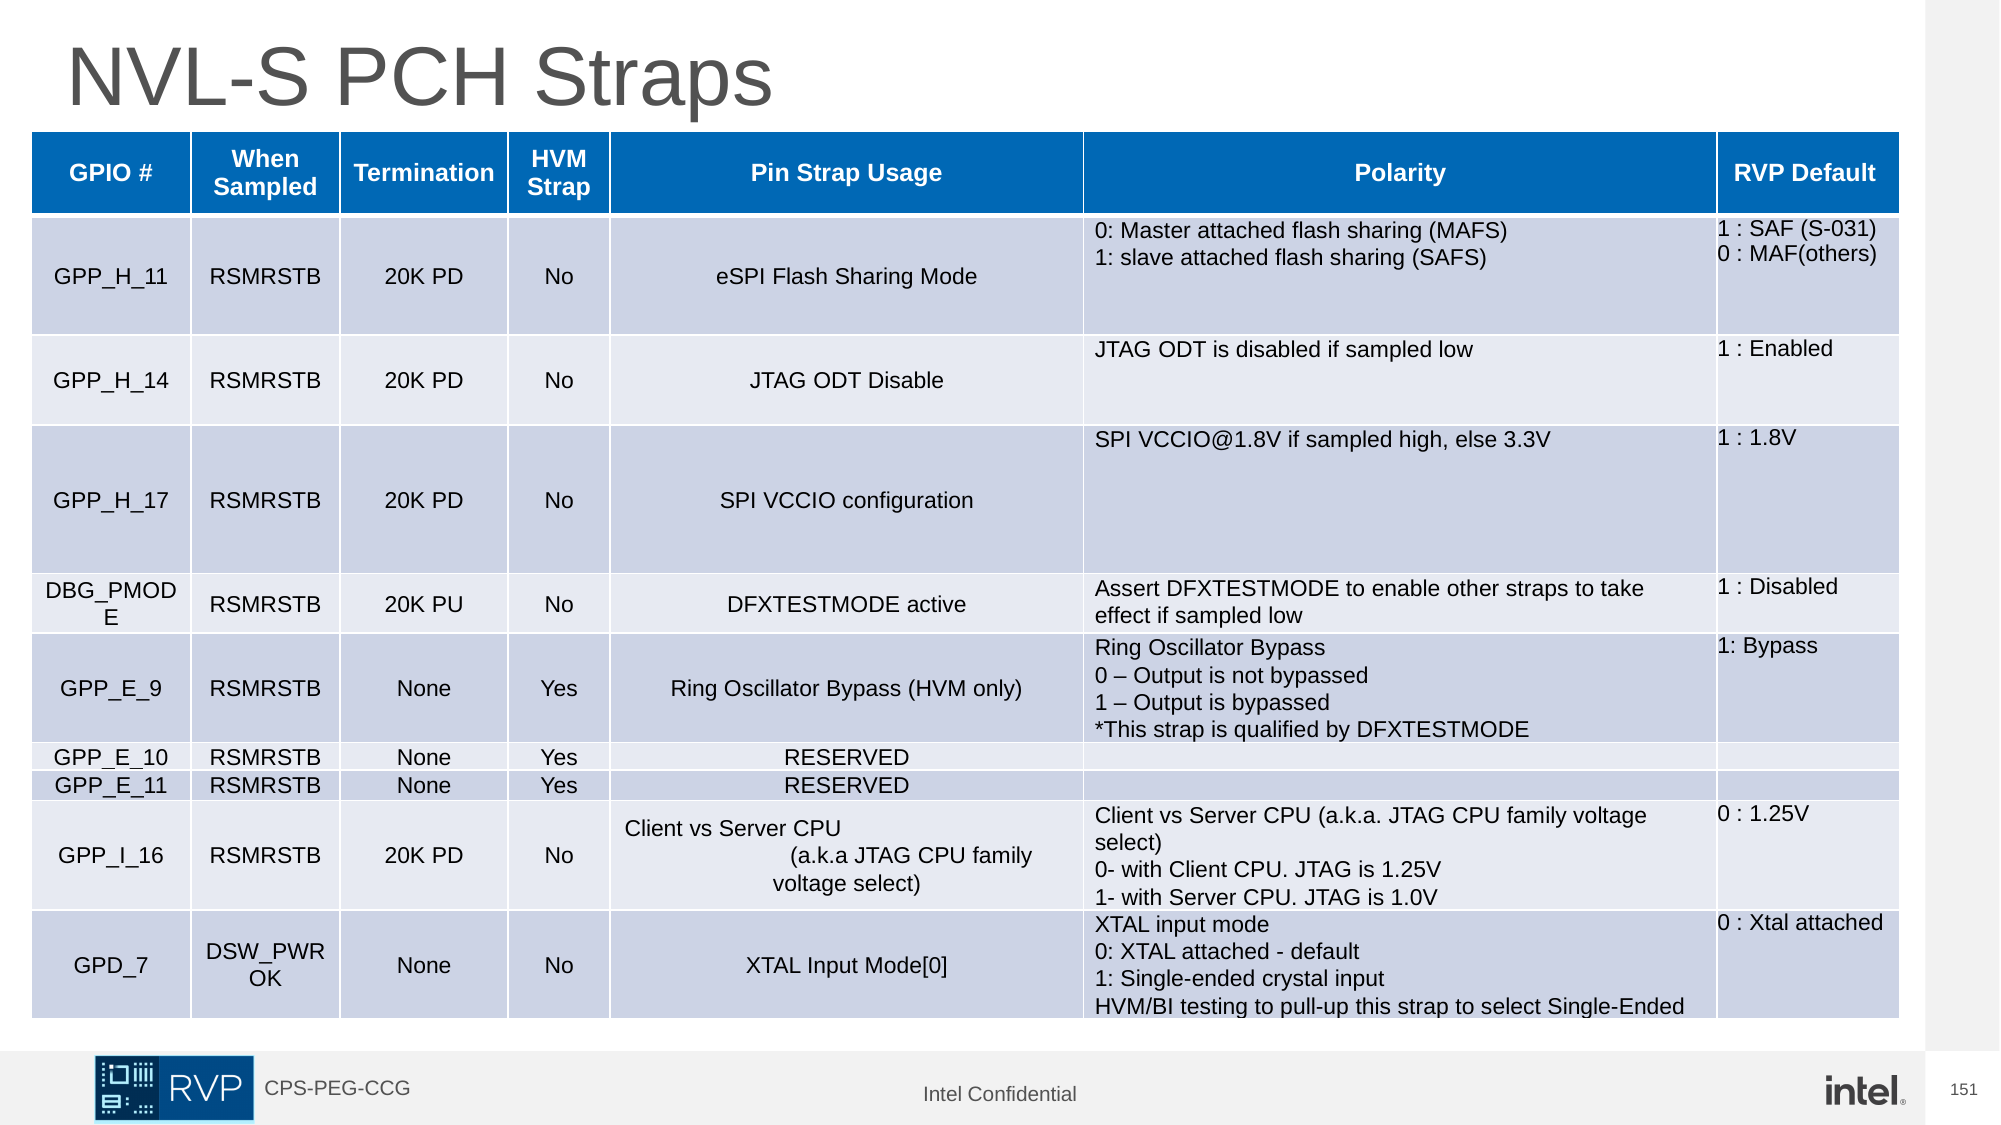

NVL-S PCH Straps
| GPIO #​ | When Sampled​ | Termination​ | HVM Strap​ | Pin Strap Usage​ | Polarity​ | RVP Default​ |
| --- | --- | --- | --- | --- | --- | --- |
| GPP\_H\_11 | RSMRSTB | 20K PD | No | eSPI Flash Sharing Mode | 0: Master attached flash sharing (MAFS) 1: slave attached flash sharing (SAFS) | 1 : SAF (S-031) 0 : MAF(others) |
| GPP\_H\_14 | RSMRSTB | 20K PD | No | JTAG ODT Disable | JTAG ODT is disabled if sampled low | 1 : Enabled |
| GPP\_H\_17 | RSMRSTB | 20K PD | No | SPI VCCIO configuration | SPI VCCIO@1.8V if sampled high, else 3.3V | 1 : 1.8V |
| DBG\_PMODE | RSMRSTB | 20K PU | No | DFXTESTMODE active | Assert DFXTESTMODE to enable other straps to take effect if sampled low | 1 : Disabled |
| GPP\_E\_9 | RSMRSTB | None | Yes | Ring Oscillator Bypass (HVM only) | Ring Oscillator Bypass 0 – Output is not bypassed 1 – Output is bypassed \*This strap is qualified by DFXTESTMODE | 1: Bypass |
| GPP\_E\_10 | RSMRSTB | None | Yes | RESERVED |  |  |
| GPP\_E\_11 | RSMRSTB | None | Yes | RESERVED |  |  |
| GPP\_I\_16 | RSMRSTB | 20K PD | No | Client vs Server CPU (a.k.a JTAG CPU family voltage select) | Client vs Server CPU (a.k.a. JTAG CPU family voltage select) 0- with Client CPU. JTAG is 1.25V 1- with Server CPU. JTAG is 1.0V | 0 : 1.25V |
| GPD\_7 | DSW\_PWROK | None | No | XTAL Input Mode[0] | XTAL input mode 0: XTAL attached - default 1: Single-ended crystal input HVM/BI testing to pull-up this strap to select Single-Ended | 0 : Xtal attached |